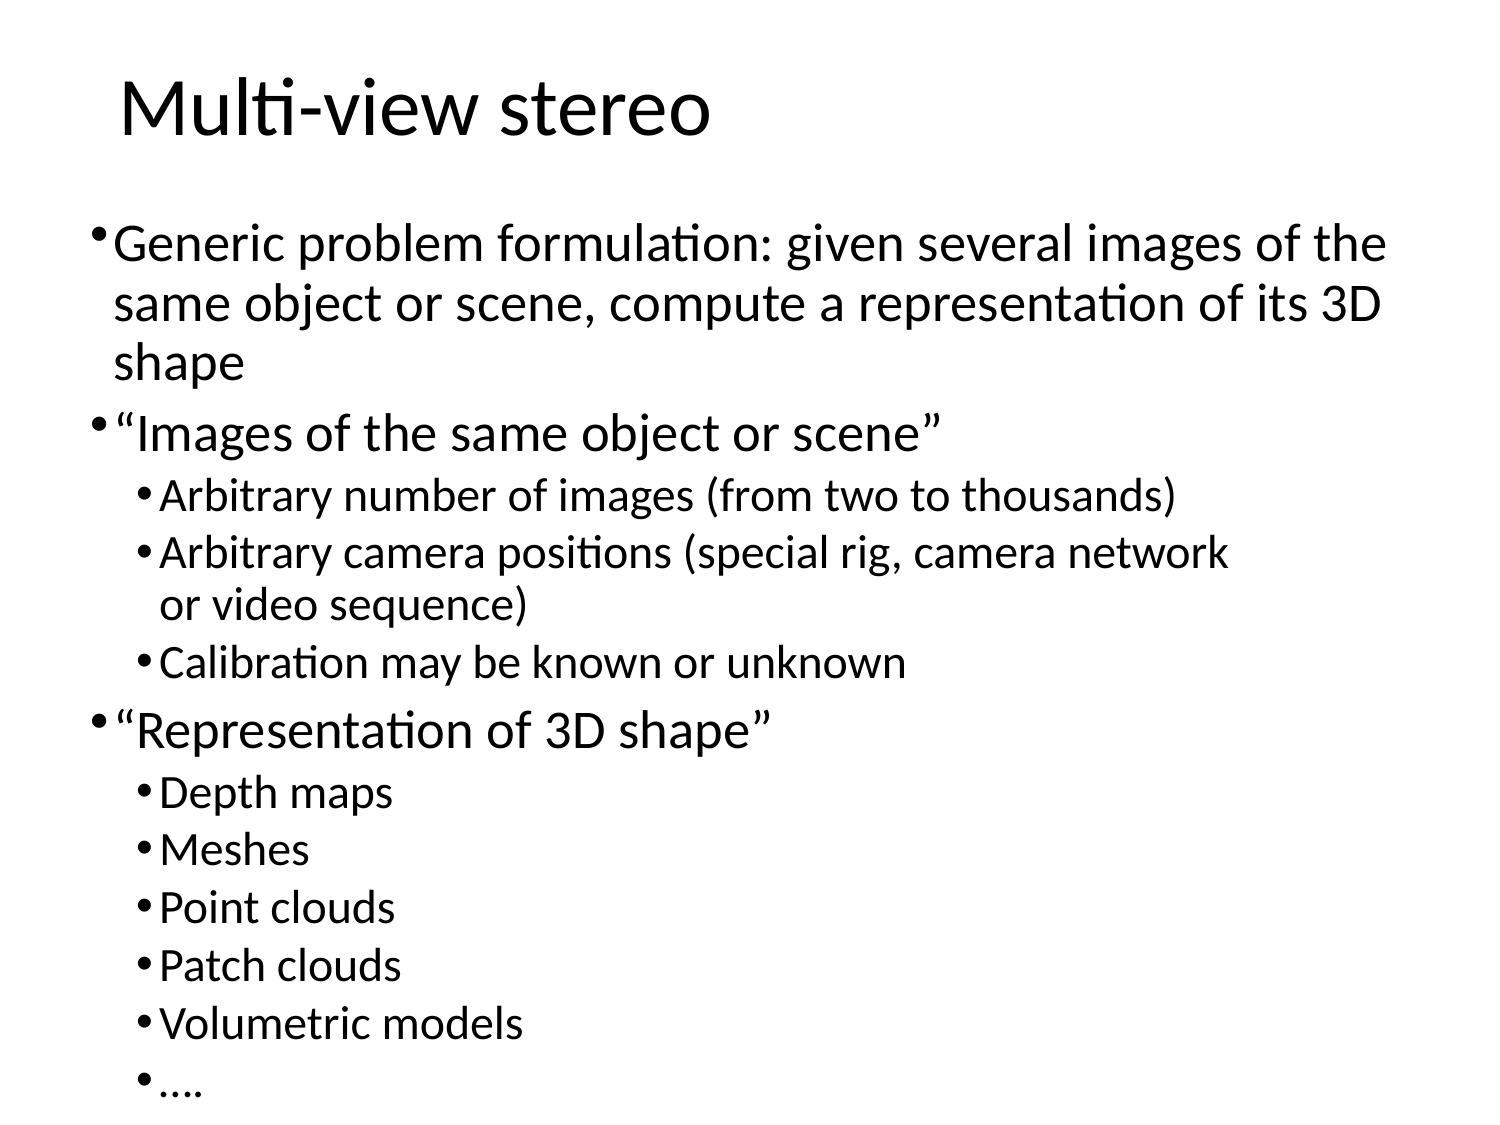

# Multi-view stereo
Generic problem formulation: given several images of the same object or scene, compute a representation of its 3D shape
“Images of the same object or scene”
Arbitrary number of images (from two to thousands)
Arbitrary camera positions (special rig, camera network
or video sequence)
Calibration may be known or unknown
“Representation of 3D shape”
Depth maps
Meshes
Point clouds
Patch clouds
Volumetric models
….